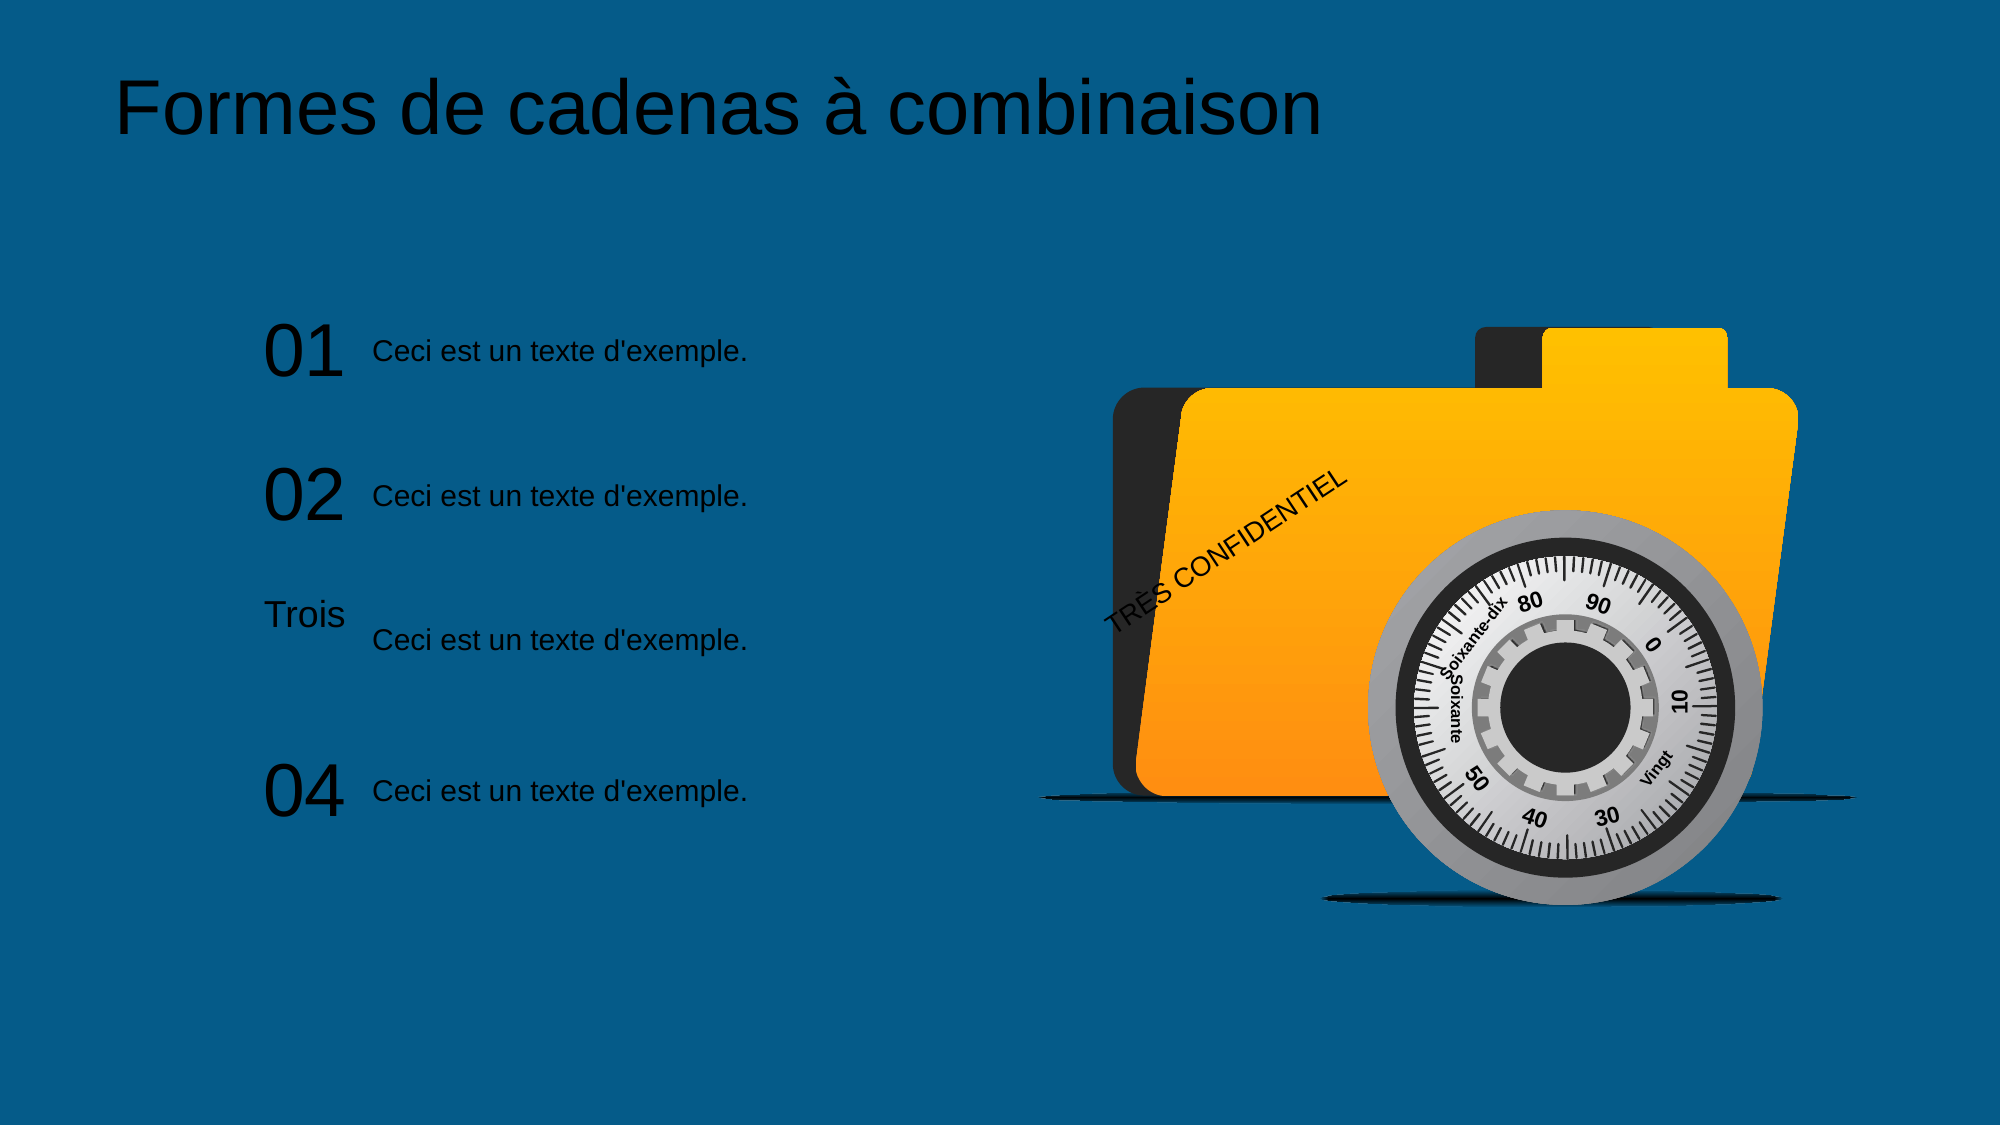

# Formes de cadenas à combinaison
01
Ceci est un texte d'exemple.

02
TRÈS CONFIDENTIEL
Ceci est un texte d'exemple.

80
90
Soixante-dix
0
10
Soixante
Vingt
50
30
40

Trois
Ceci est un texte d'exemple.
04
Ceci est un texte d'exemple.